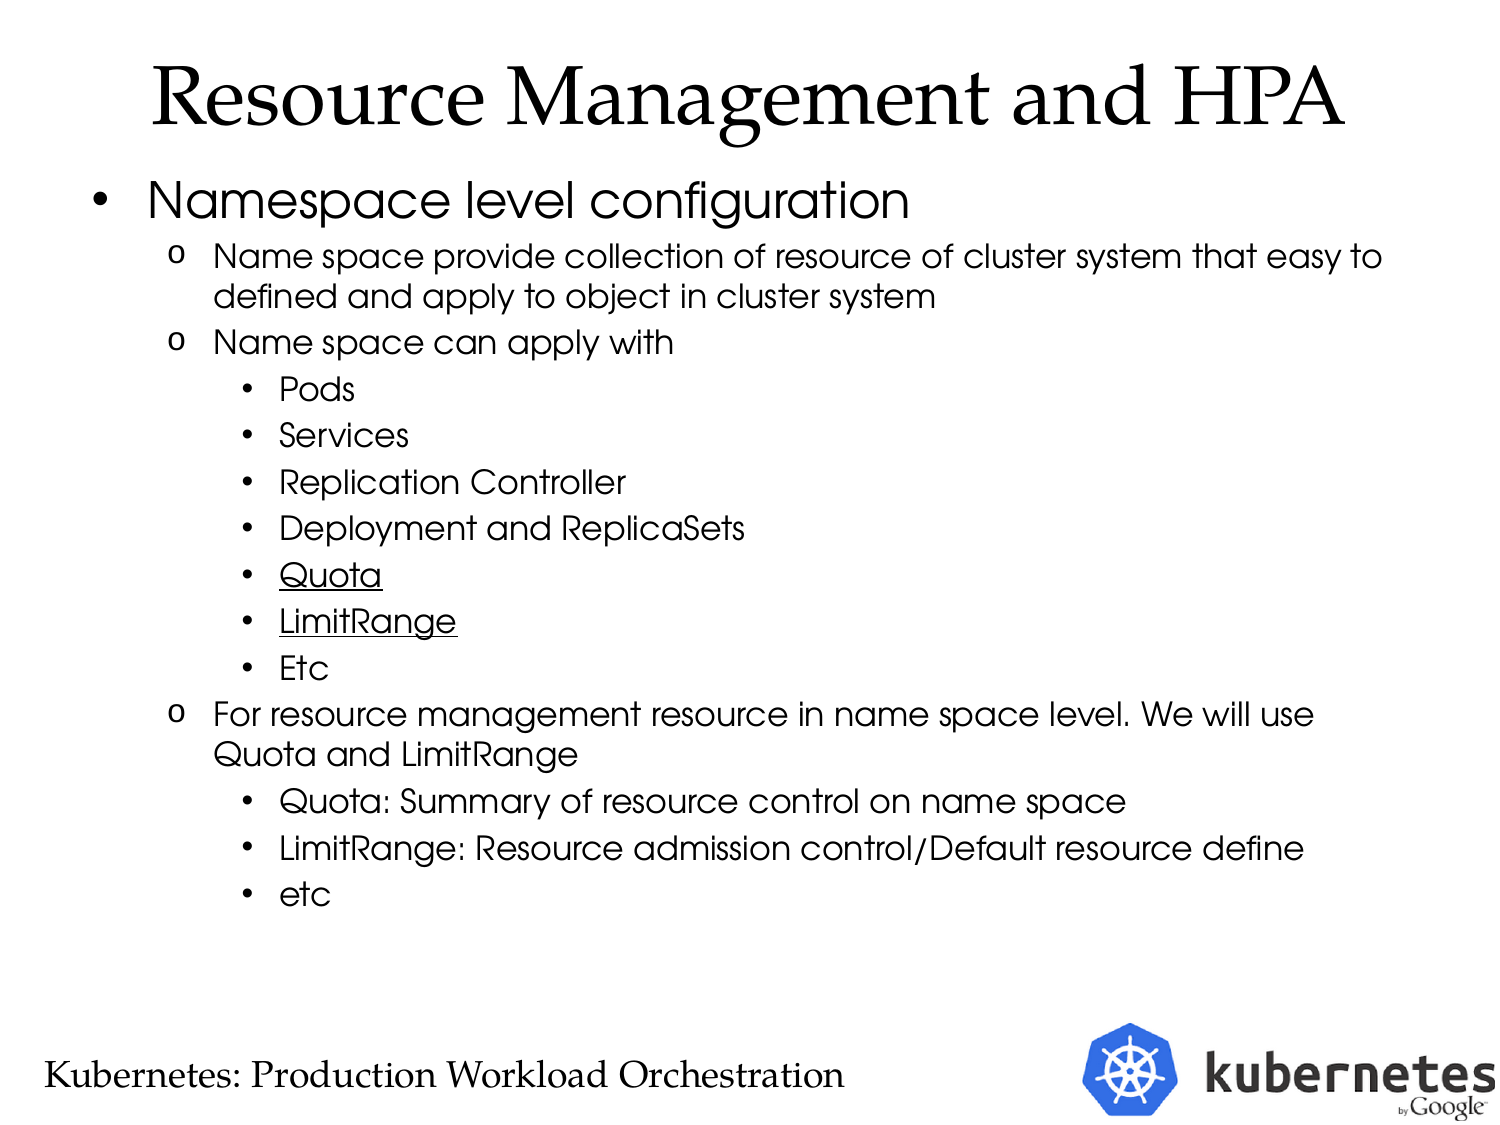

# Resource Management and HPA
Namespace level configuration
Name space provide collection of resource of cluster system that easy to defined and apply to object in cluster system
Name space can apply with
Pods
Services
Replication Controller
Deployment and ReplicaSets
Quota
LimitRange
Etc
For resource management resource in name space level. We will use Quota and LimitRange
Quota: Summary of resource control on name space
LimitRange: Resource admission control/Default resource define
etc

Kubernetes: Production Workload Orchestration